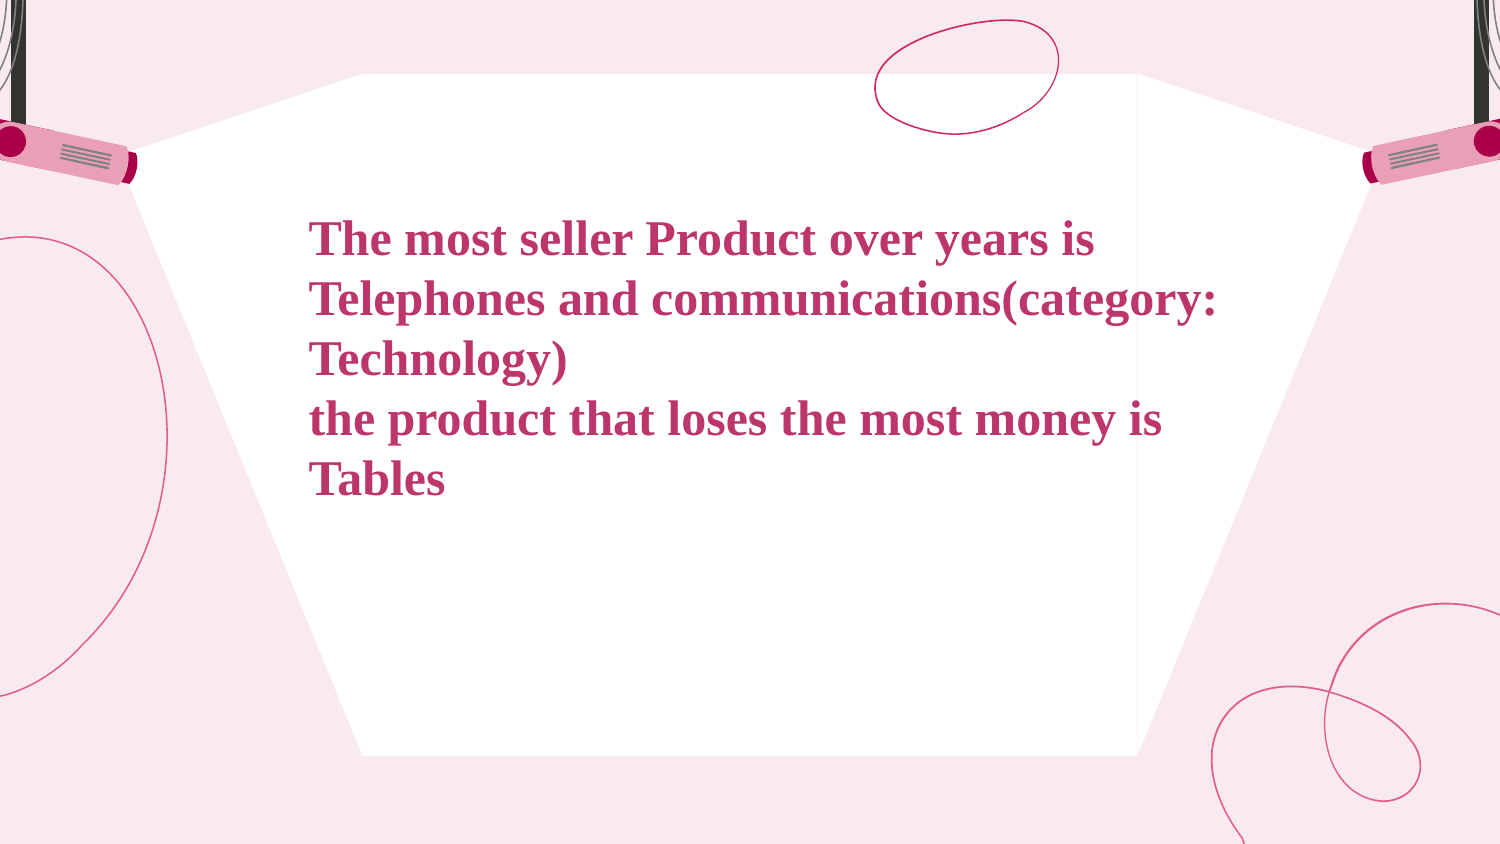

The most seller Product over years is Telephones and communications(category: Technology)
the product that loses the most money is Tables